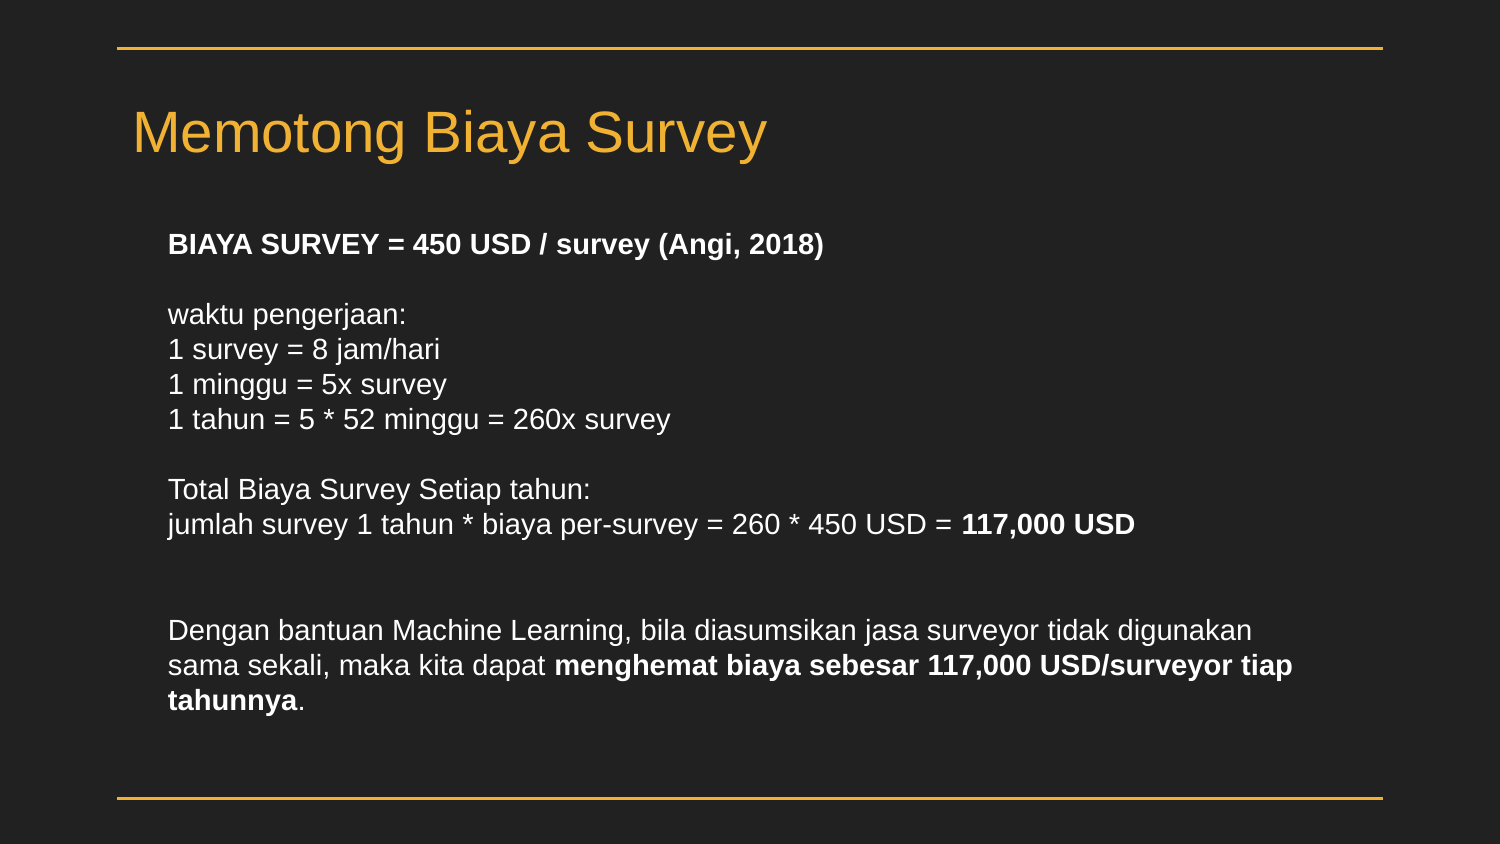

# Memotong Biaya Survey
BIAYA SURVEY = 450 USD / survey (Angi, 2018)

waktu pengerjaan:
1 survey = 8 jam/hari
1 minggu = 5x survey
1 tahun = 5 * 52 minggu = 260x survey

Total Biaya Survey Setiap tahun:
jumlah survey 1 tahun * biaya per-survey = 260 * 450 USD = 117,000 USD
Dengan bantuan Machine Learning, bila diasumsikan jasa surveyor tidak digunakan sama sekali, maka kita dapat menghemat biaya sebesar 117,000 USD/surveyor tiap tahunnya.